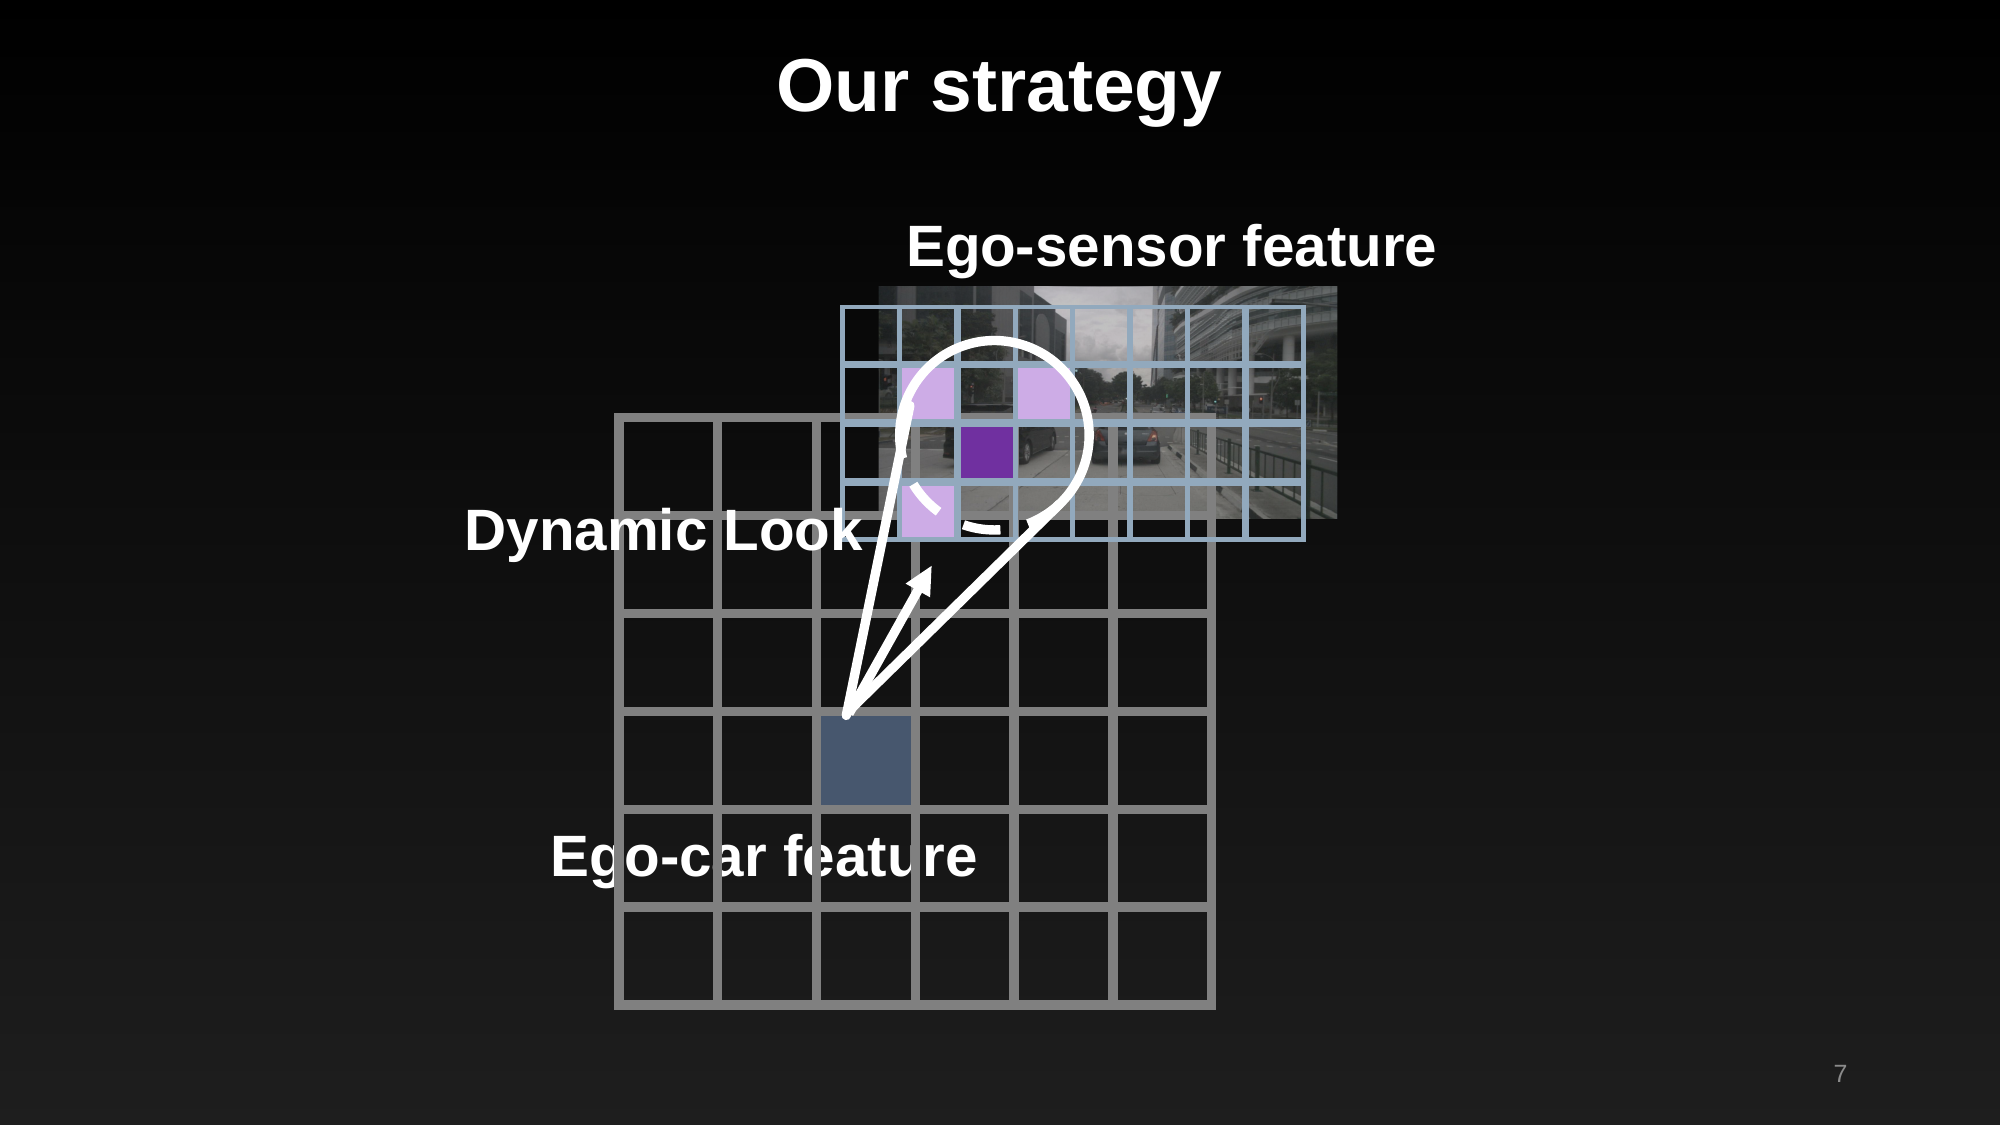

Our strategy
Ego-sensor feature

Dynamic Look
Ego-car feature
7